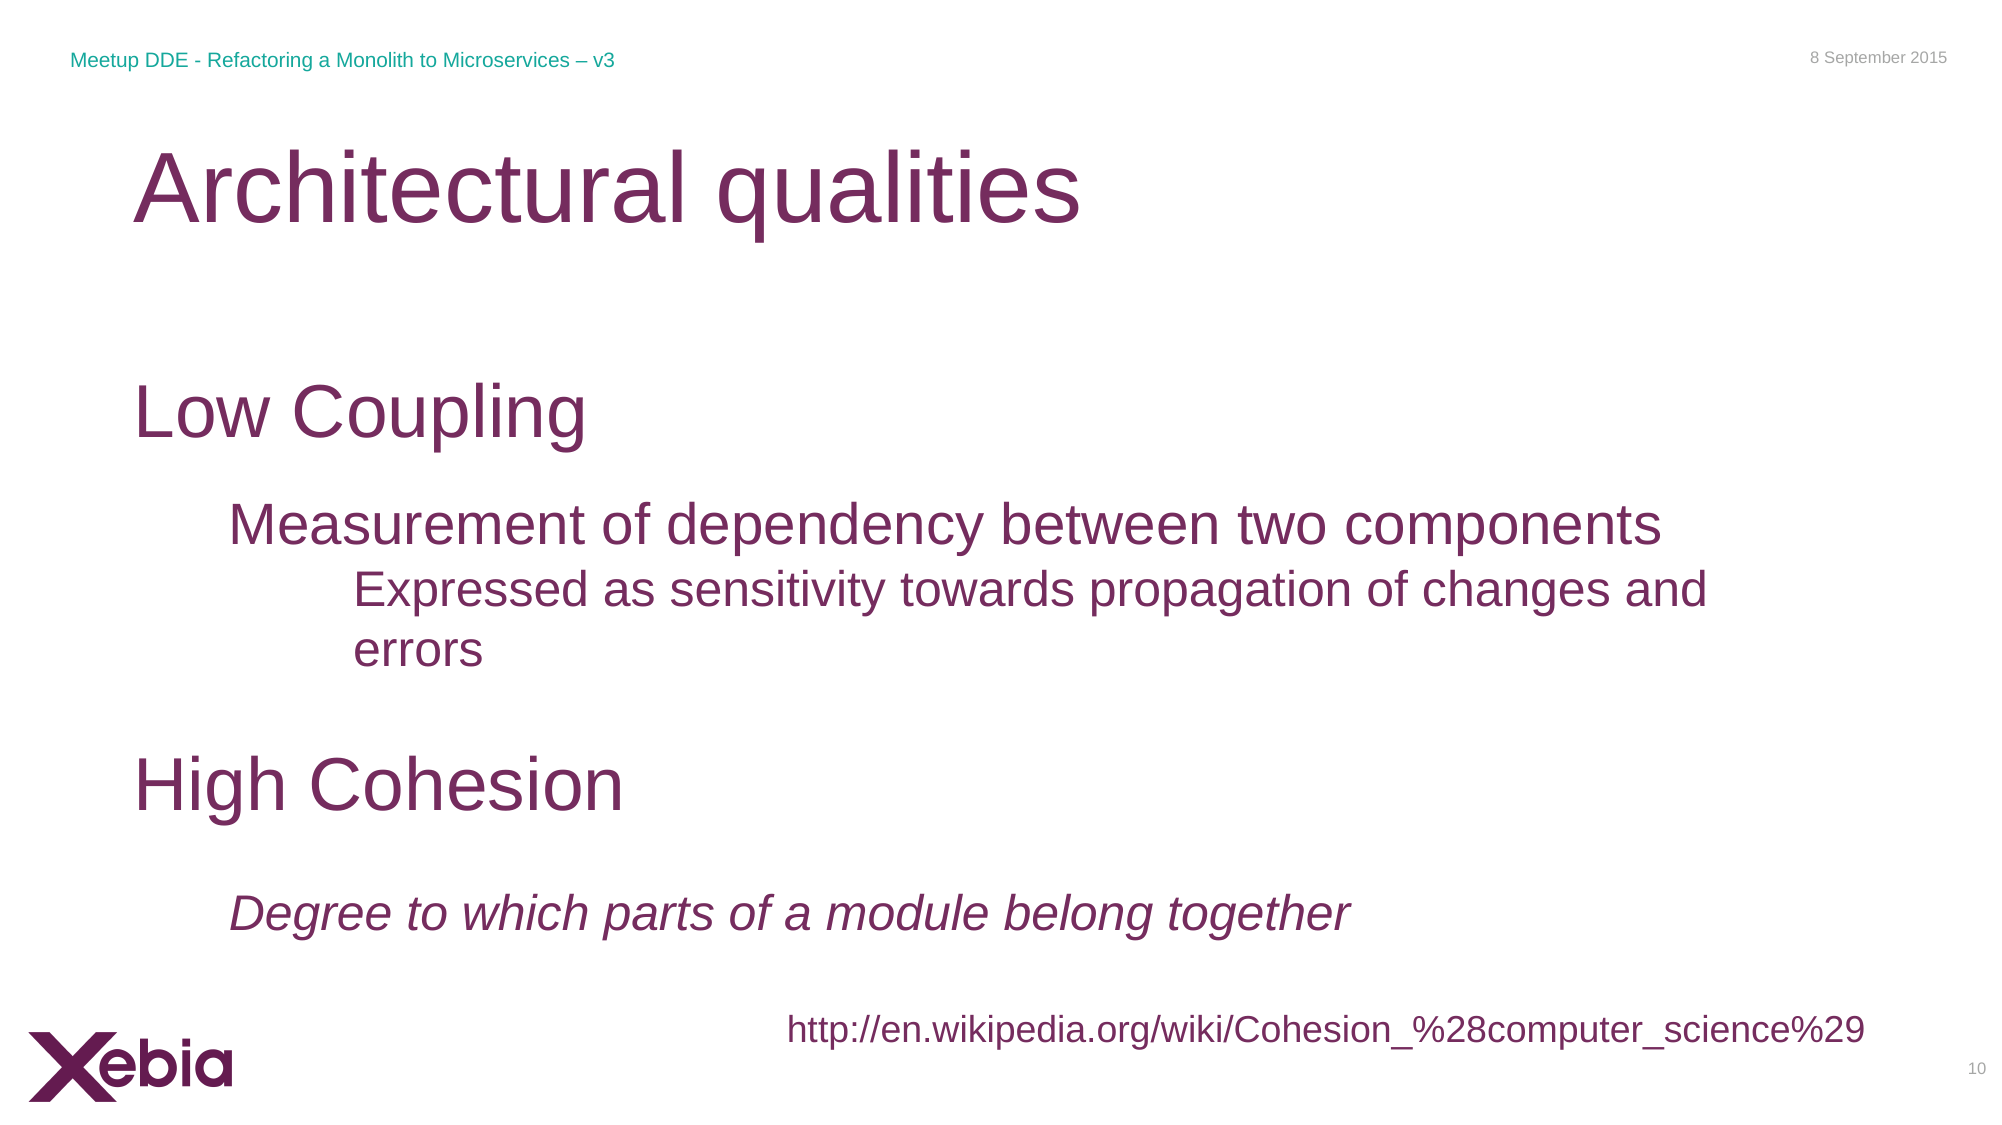

Meetup DDE - Refactoring a Monolith to Microservices – v3
8 September 2015
# Architectural qualities Low Coupling
Measurement of dependency between two components
Expressed as sensitivity towards propagation of changes and errors

High Cohesion
Degree to which parts of a module belong together

http://en.wikipedia.org/wiki/Cohesion_%28computer_science%29
10